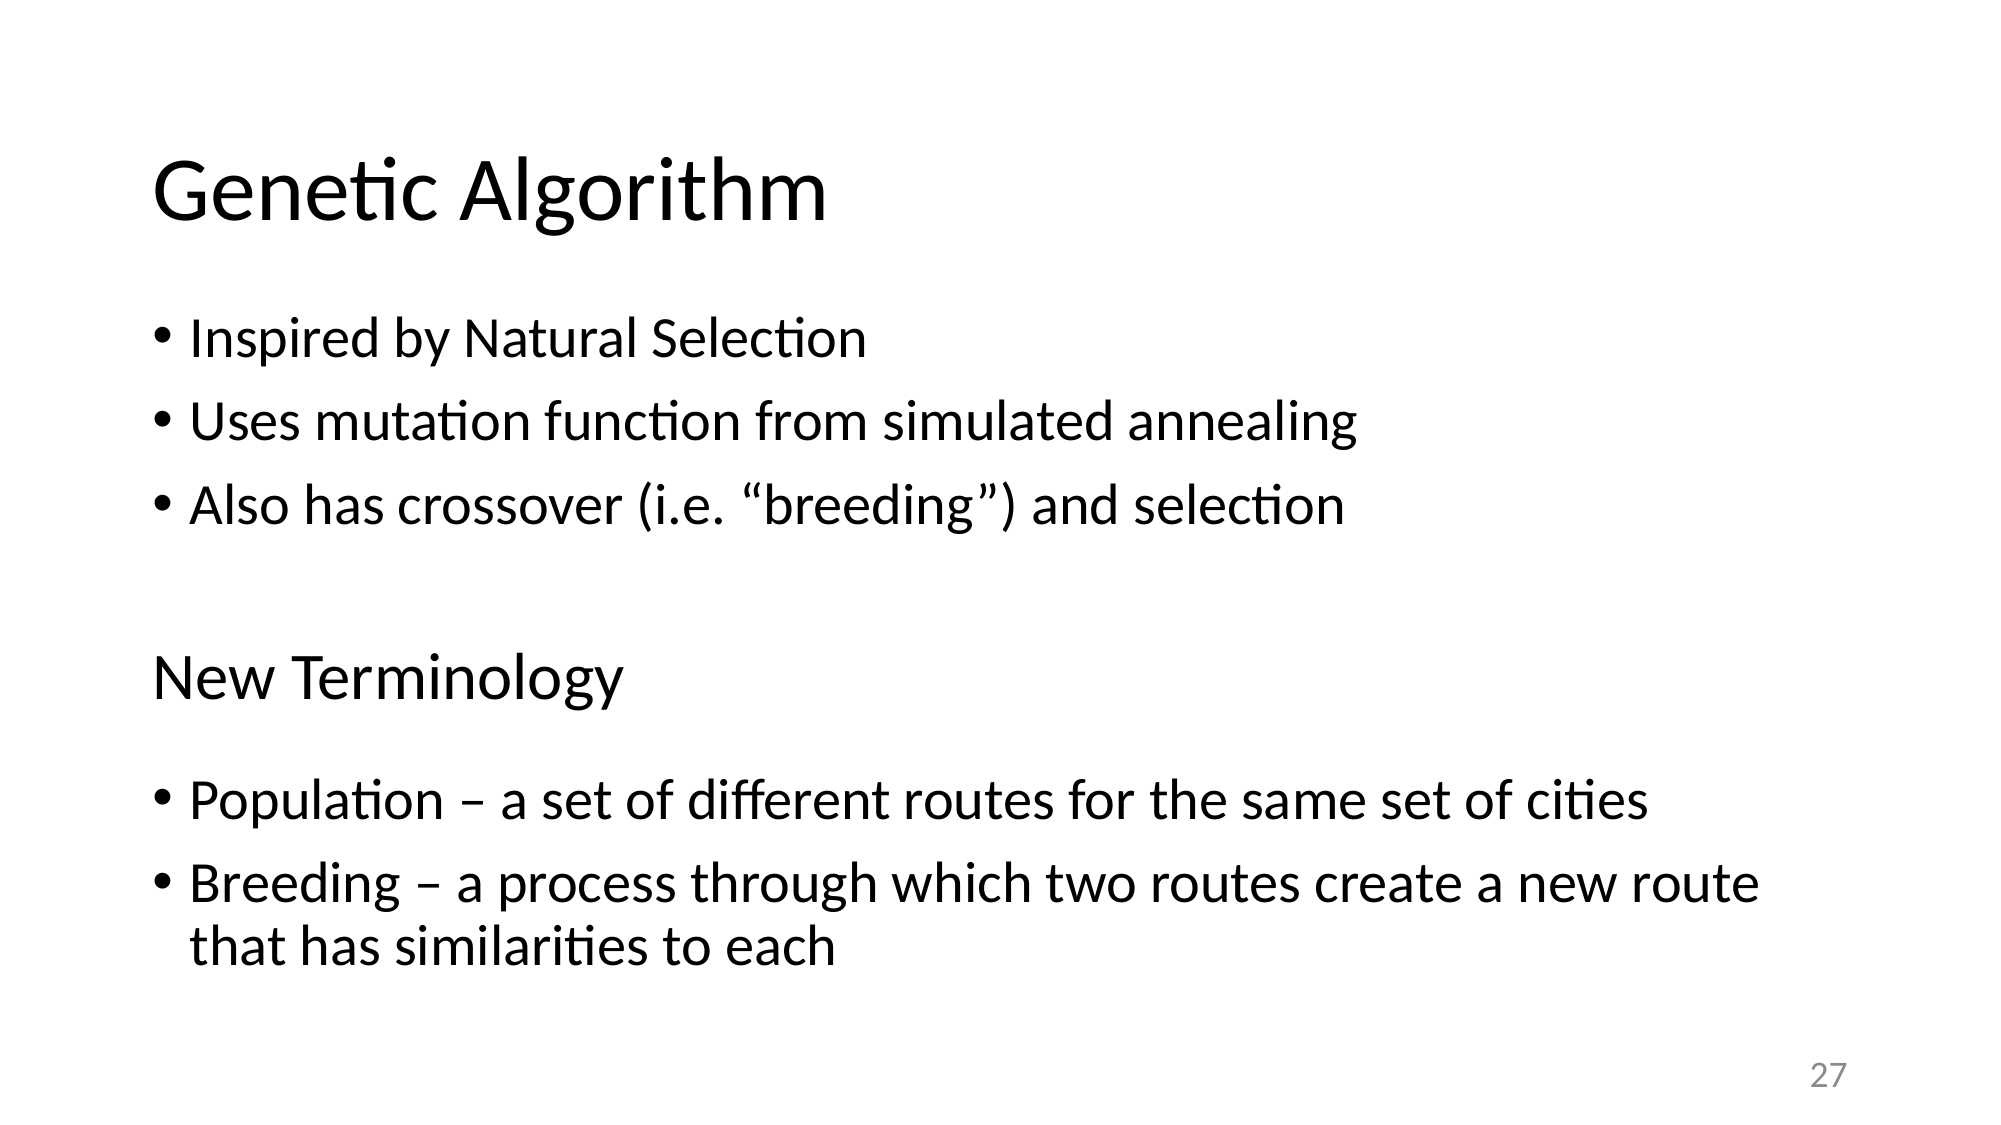

# Genetic Algorithm
Inspired by Natural Selection
Uses mutation function from simulated annealing
Also has crossover (i.e. “breeding”) and selection

New Terminology

Population – a set of different routes for the same set of cities
Breeding – a process through which two routes create a new route that has similarities to each

27